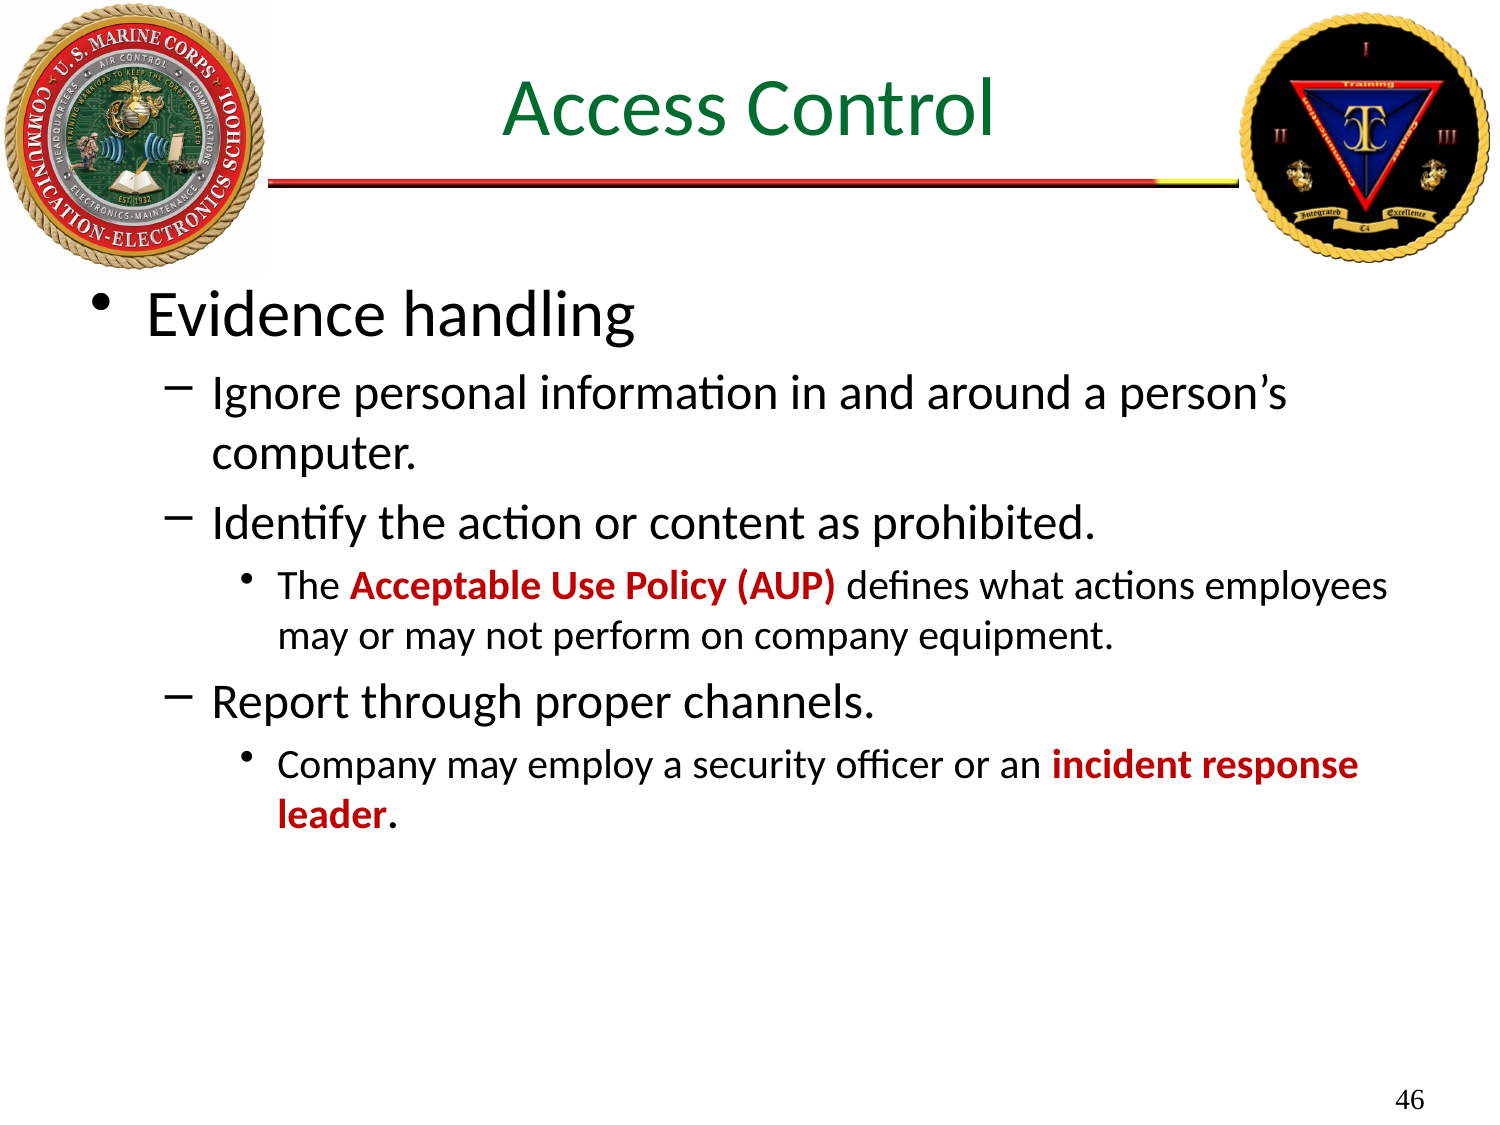

# Access Control
Evidence handling
Ignore personal information in and around a person’s computer.
Identify the action or content as prohibited.
The Acceptable Use Policy (AUP) defines what actions employees may or may not perform on company equipment.
Report through proper channels.
Company may employ a security officer or an incident response leader.